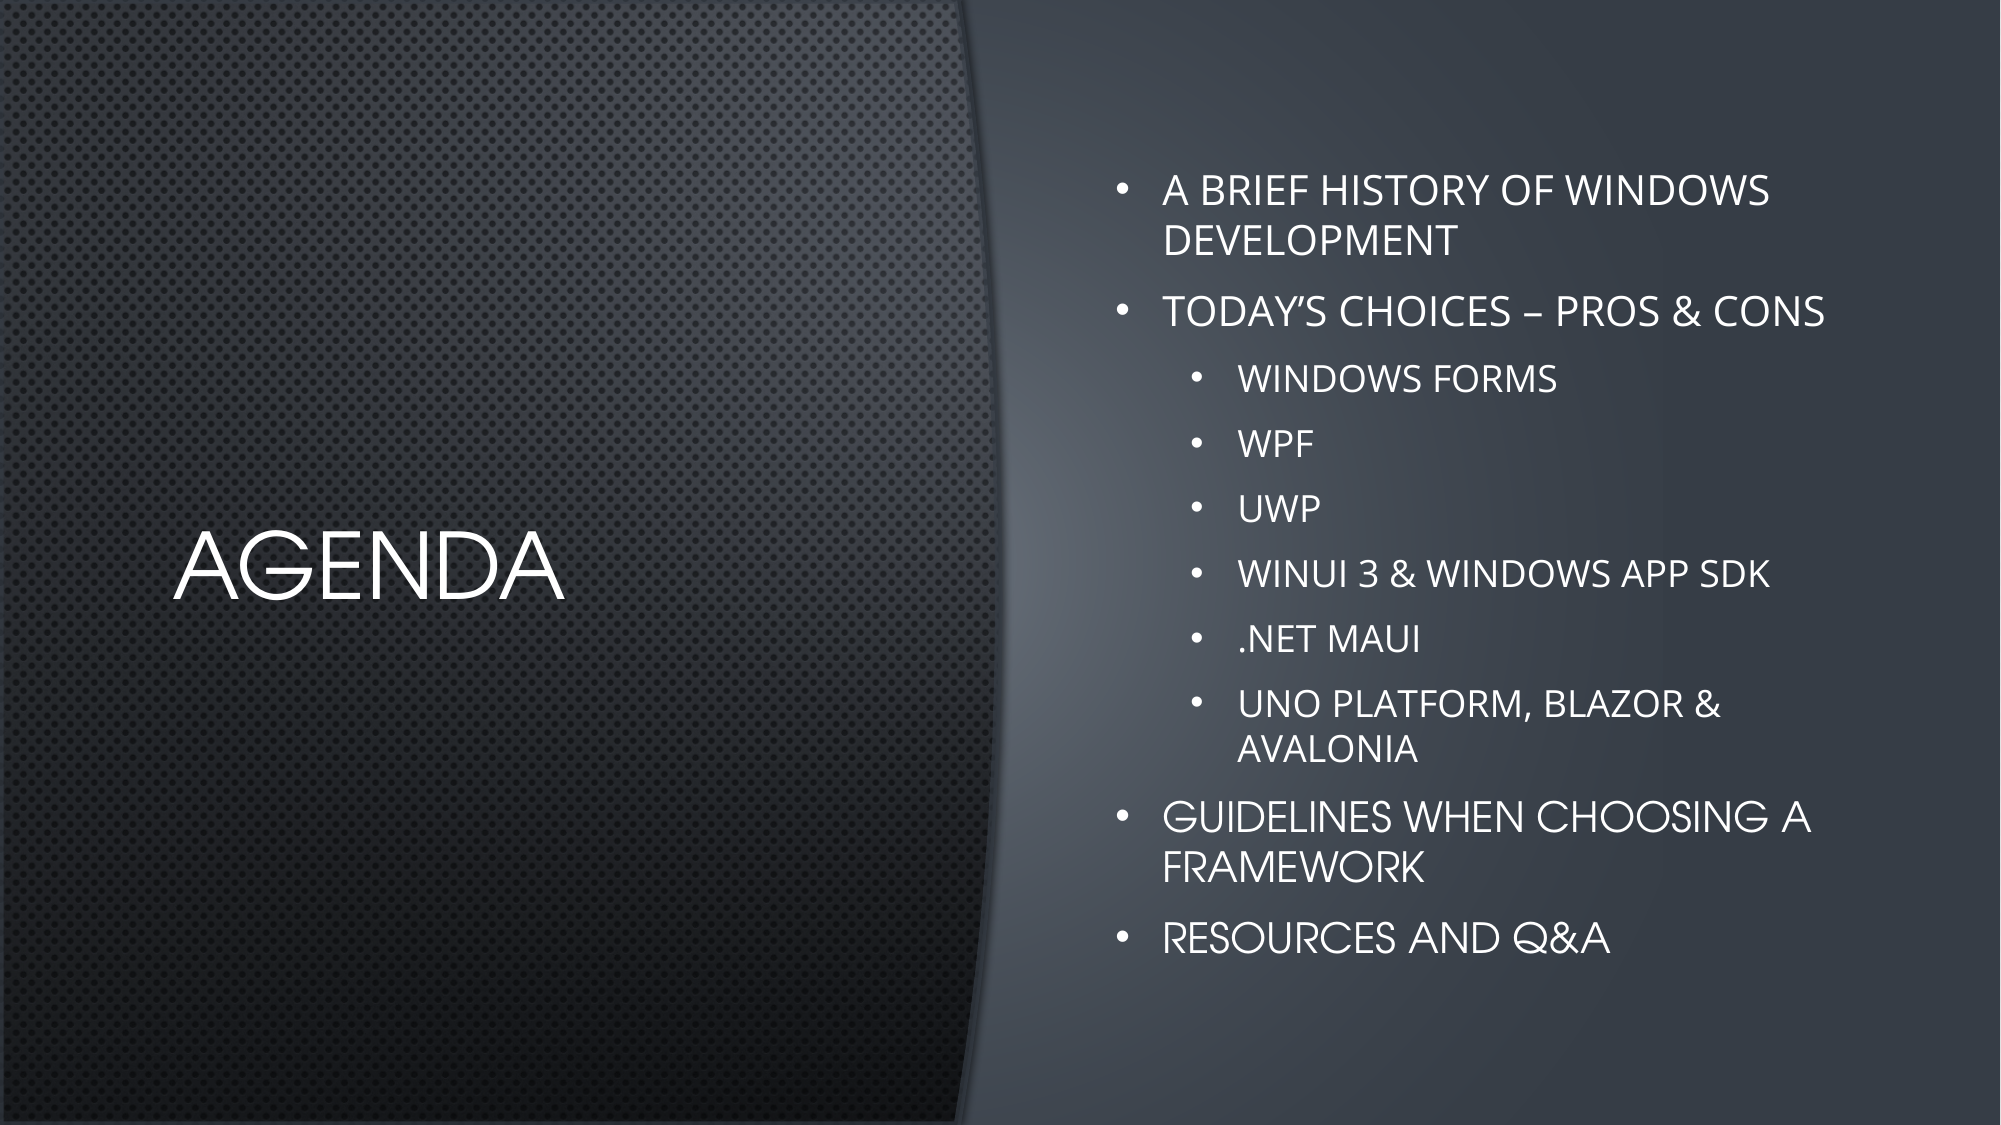

# Agenda
A brief history of Windows development
Today’s Choices – Pros & Cons
Windows Forms
WPF
UWP
WinUI 3 & Windows App SDK
.NET MAUI
Uno Platform, Blazor & Avalonia
Guidelines when choosing a framework
Resources and Q&A